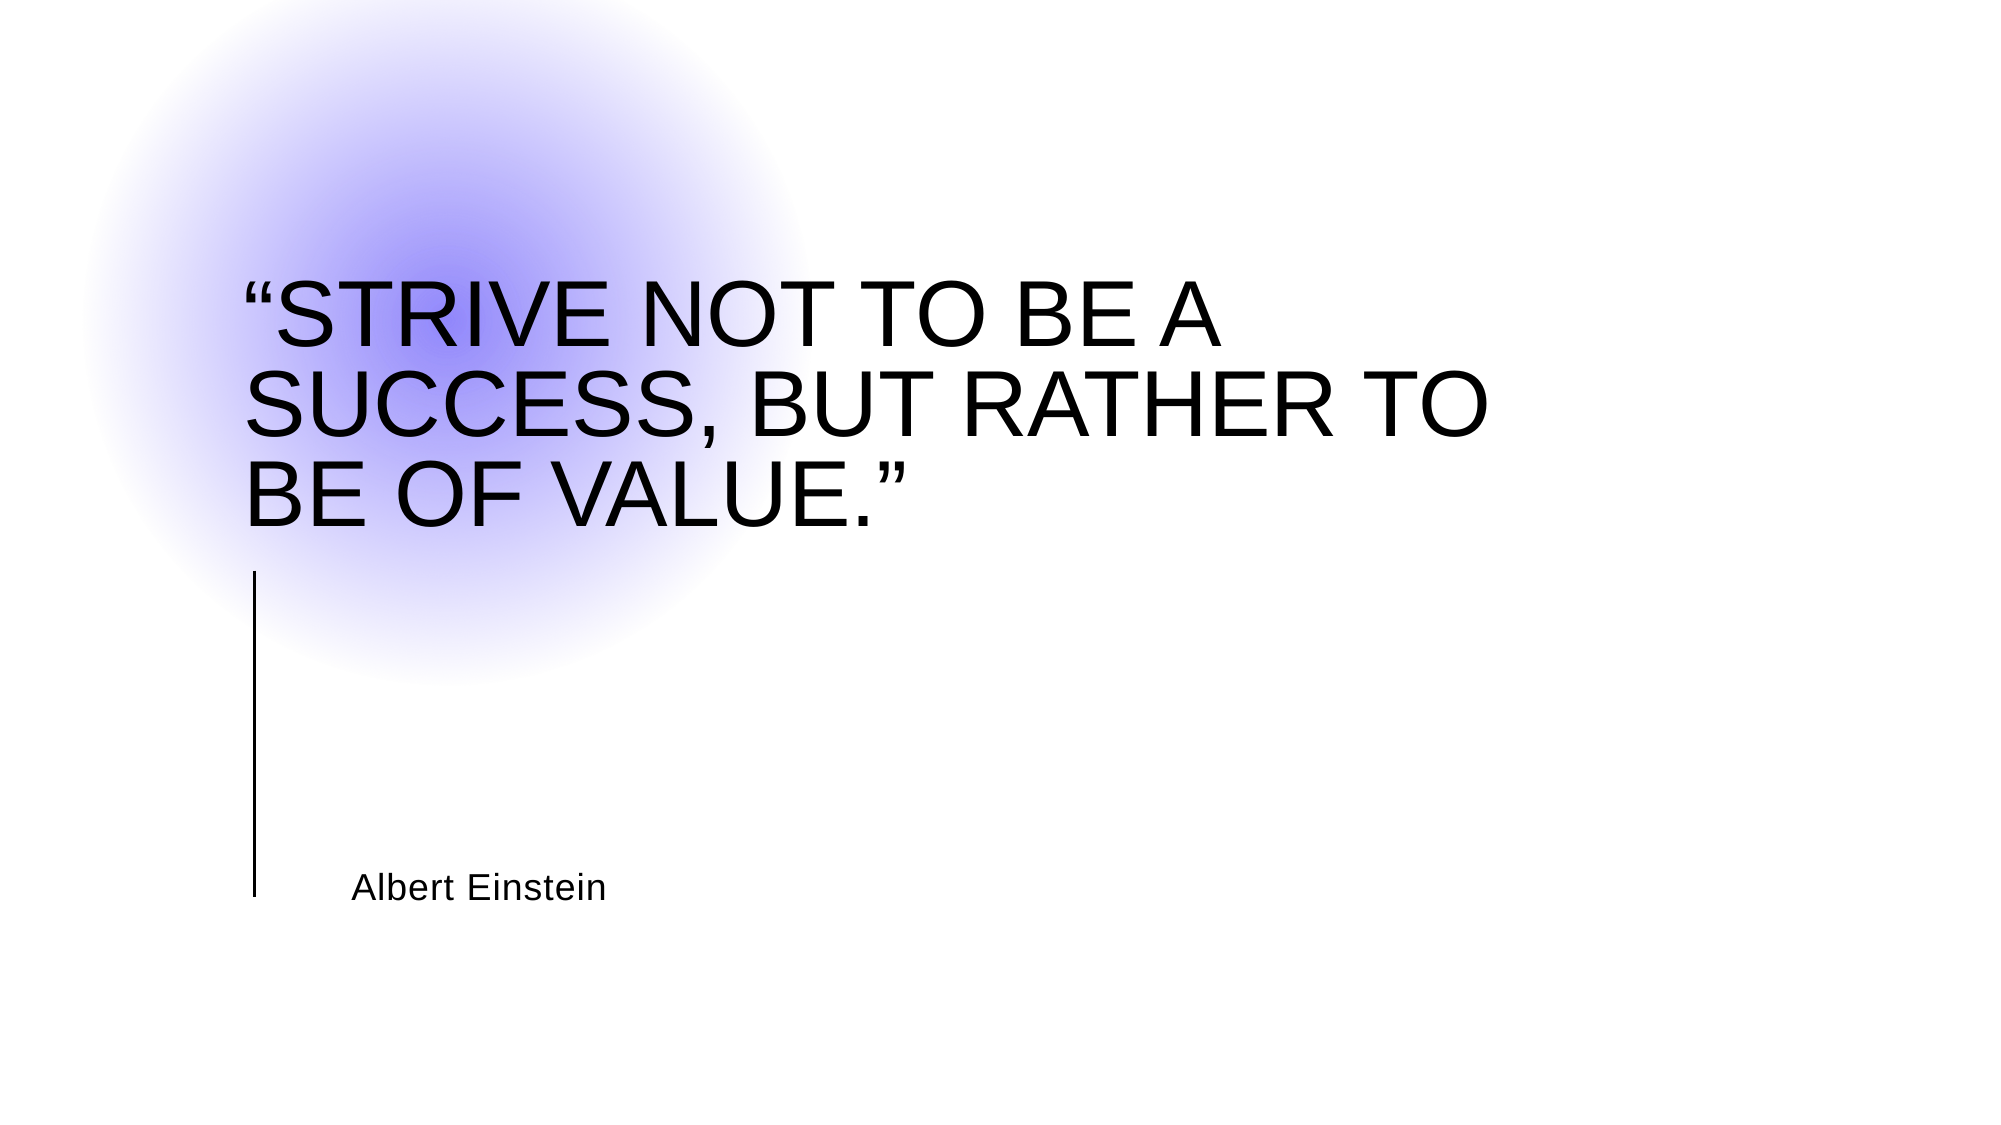

“Strive not to be a success, but rather to be of value.”
# Albert Einstein